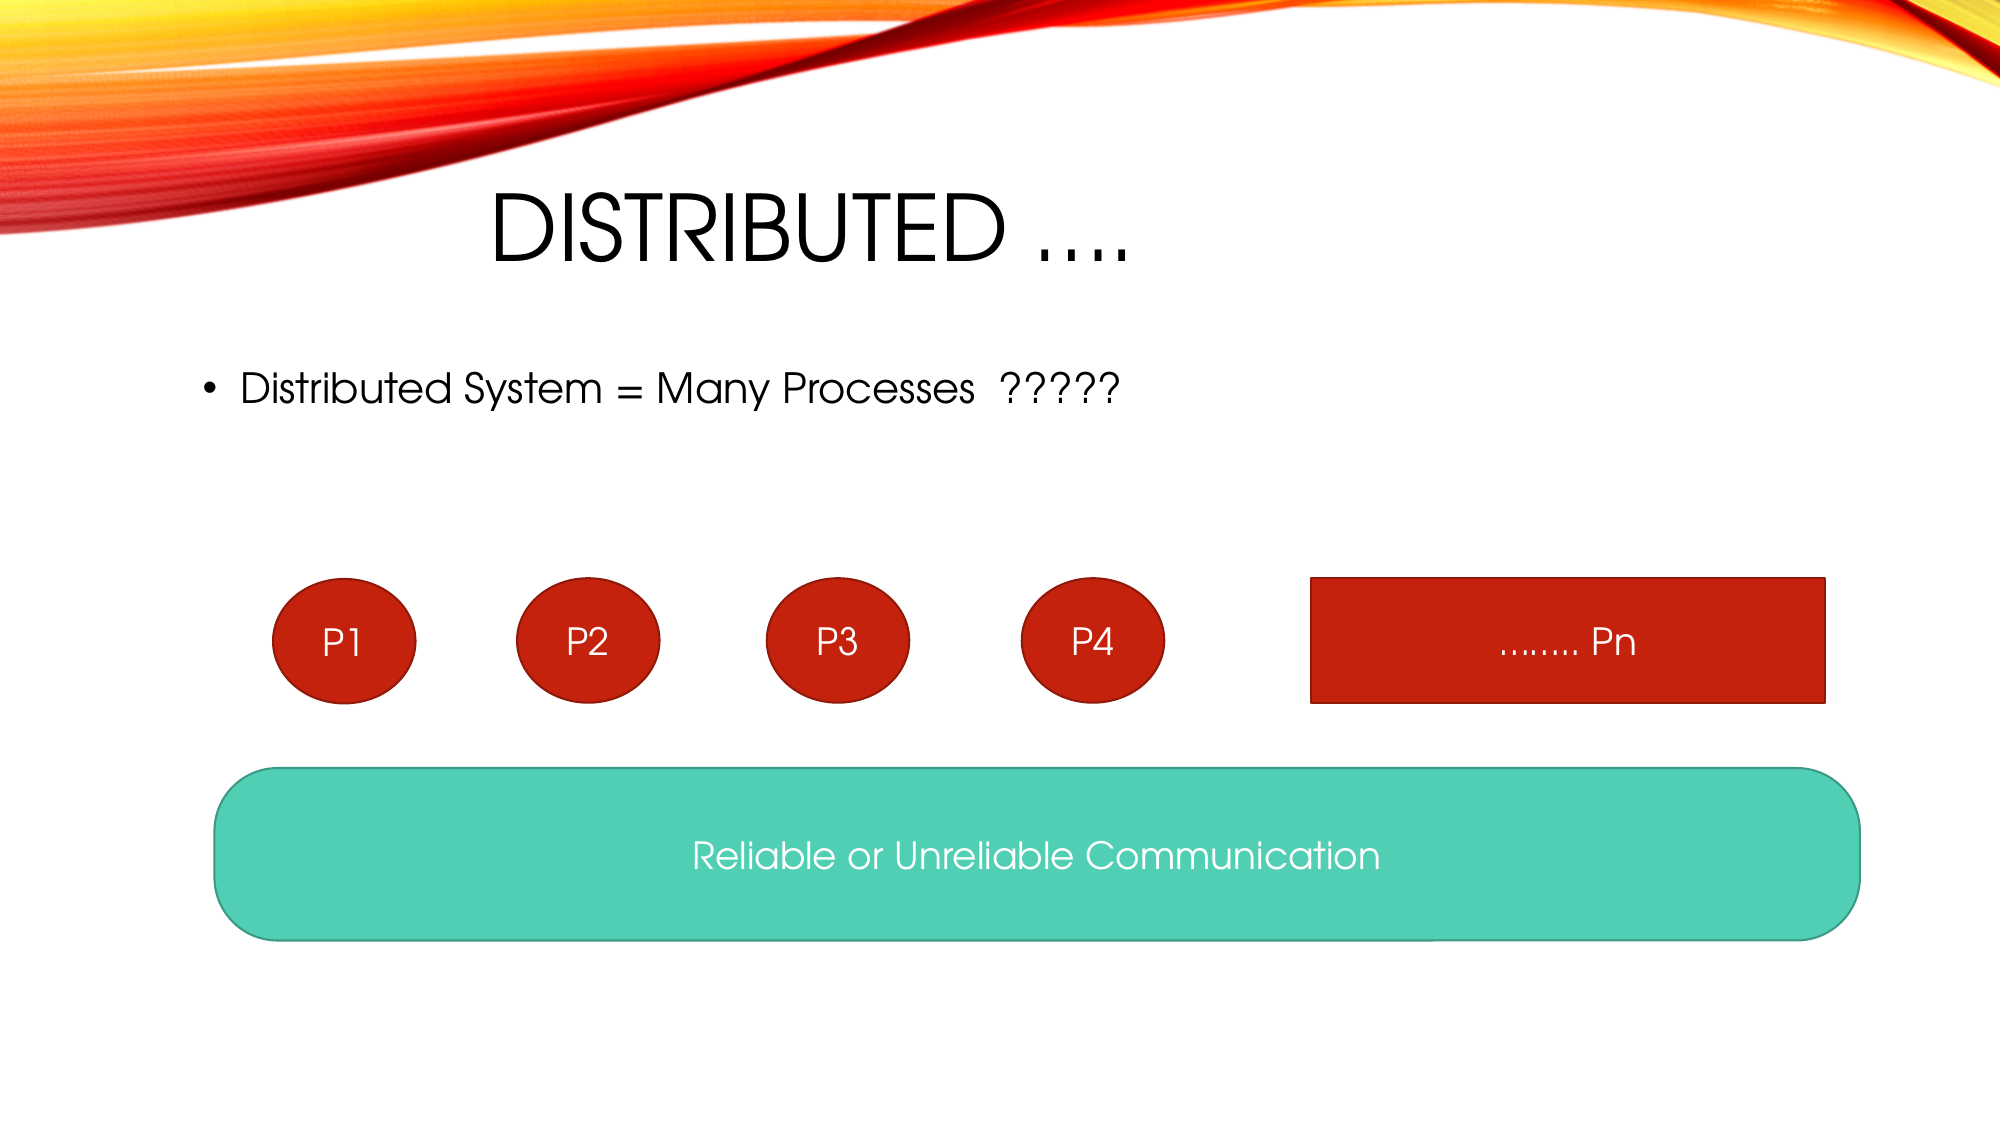

# Distributed ….
Distributed System = Many Processes  ?????
P2
P3
P4
…….. Pn
P1
Reliable or Unreliable Communication